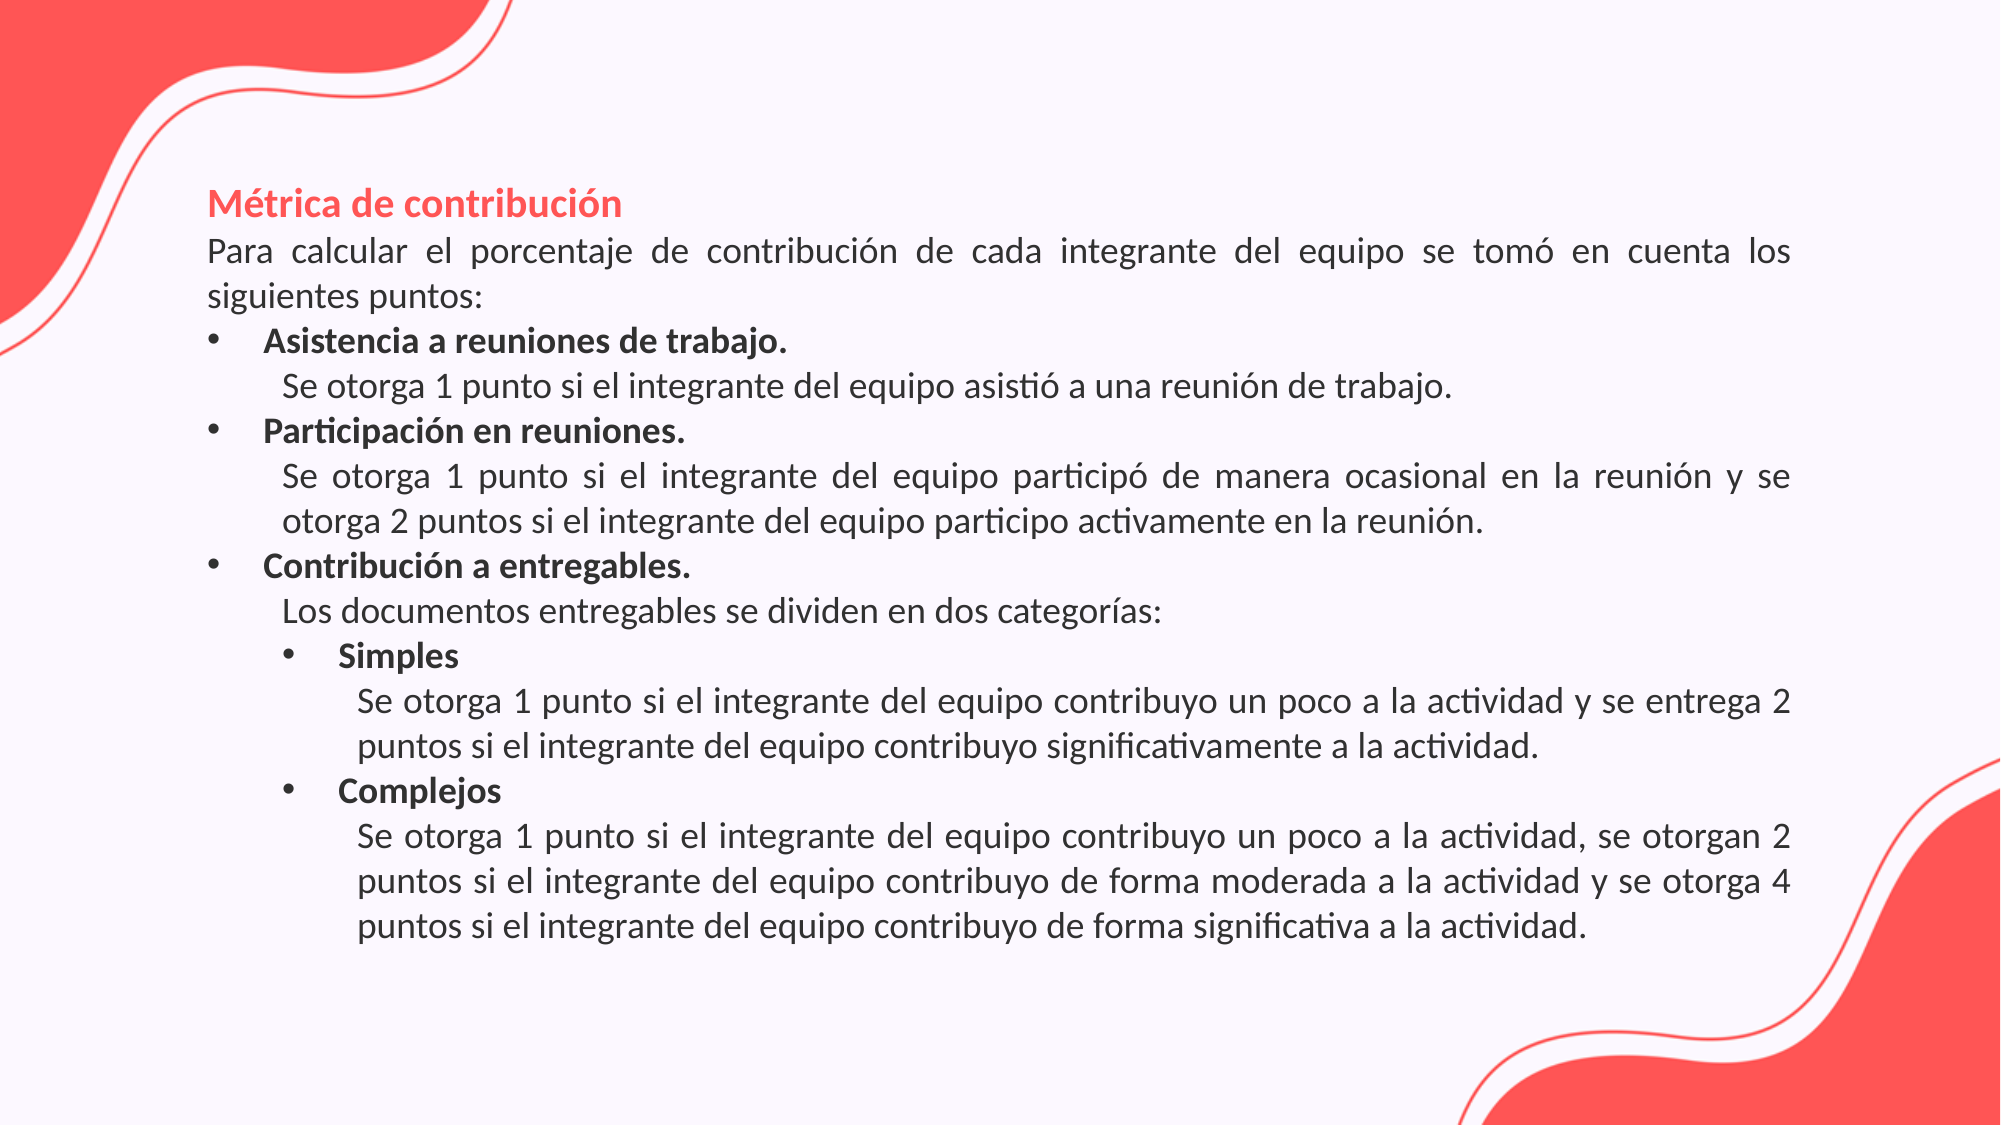

Métrica de contribución
Para calcular el porcentaje de contribución de cada integrante del equipo se tomó en cuenta los siguientes puntos:
Asistencia a reuniones de trabajo.
Se otorga 1 punto si el integrante del equipo asistió a una reunión de trabajo.
Participación en reuniones.
Se otorga 1 punto si el integrante del equipo participó de manera ocasional en la reunión y se otorga 2 puntos si el integrante del equipo participo activamente en la reunión.
Contribución a entregables.
Los documentos entregables se dividen en dos categorías:
Simples
Se otorga 1 punto si el integrante del equipo contribuyo un poco a la actividad y se entrega 2 puntos si el integrante del equipo contribuyo significativamente a la actividad.
Complejos
Se otorga 1 punto si el integrante del equipo contribuyo un poco a la actividad, se otorgan 2 puntos si el integrante del equipo contribuyo de forma moderada a la actividad y se otorga 4 puntos si el integrante del equipo contribuyo de forma significativa a la actividad.